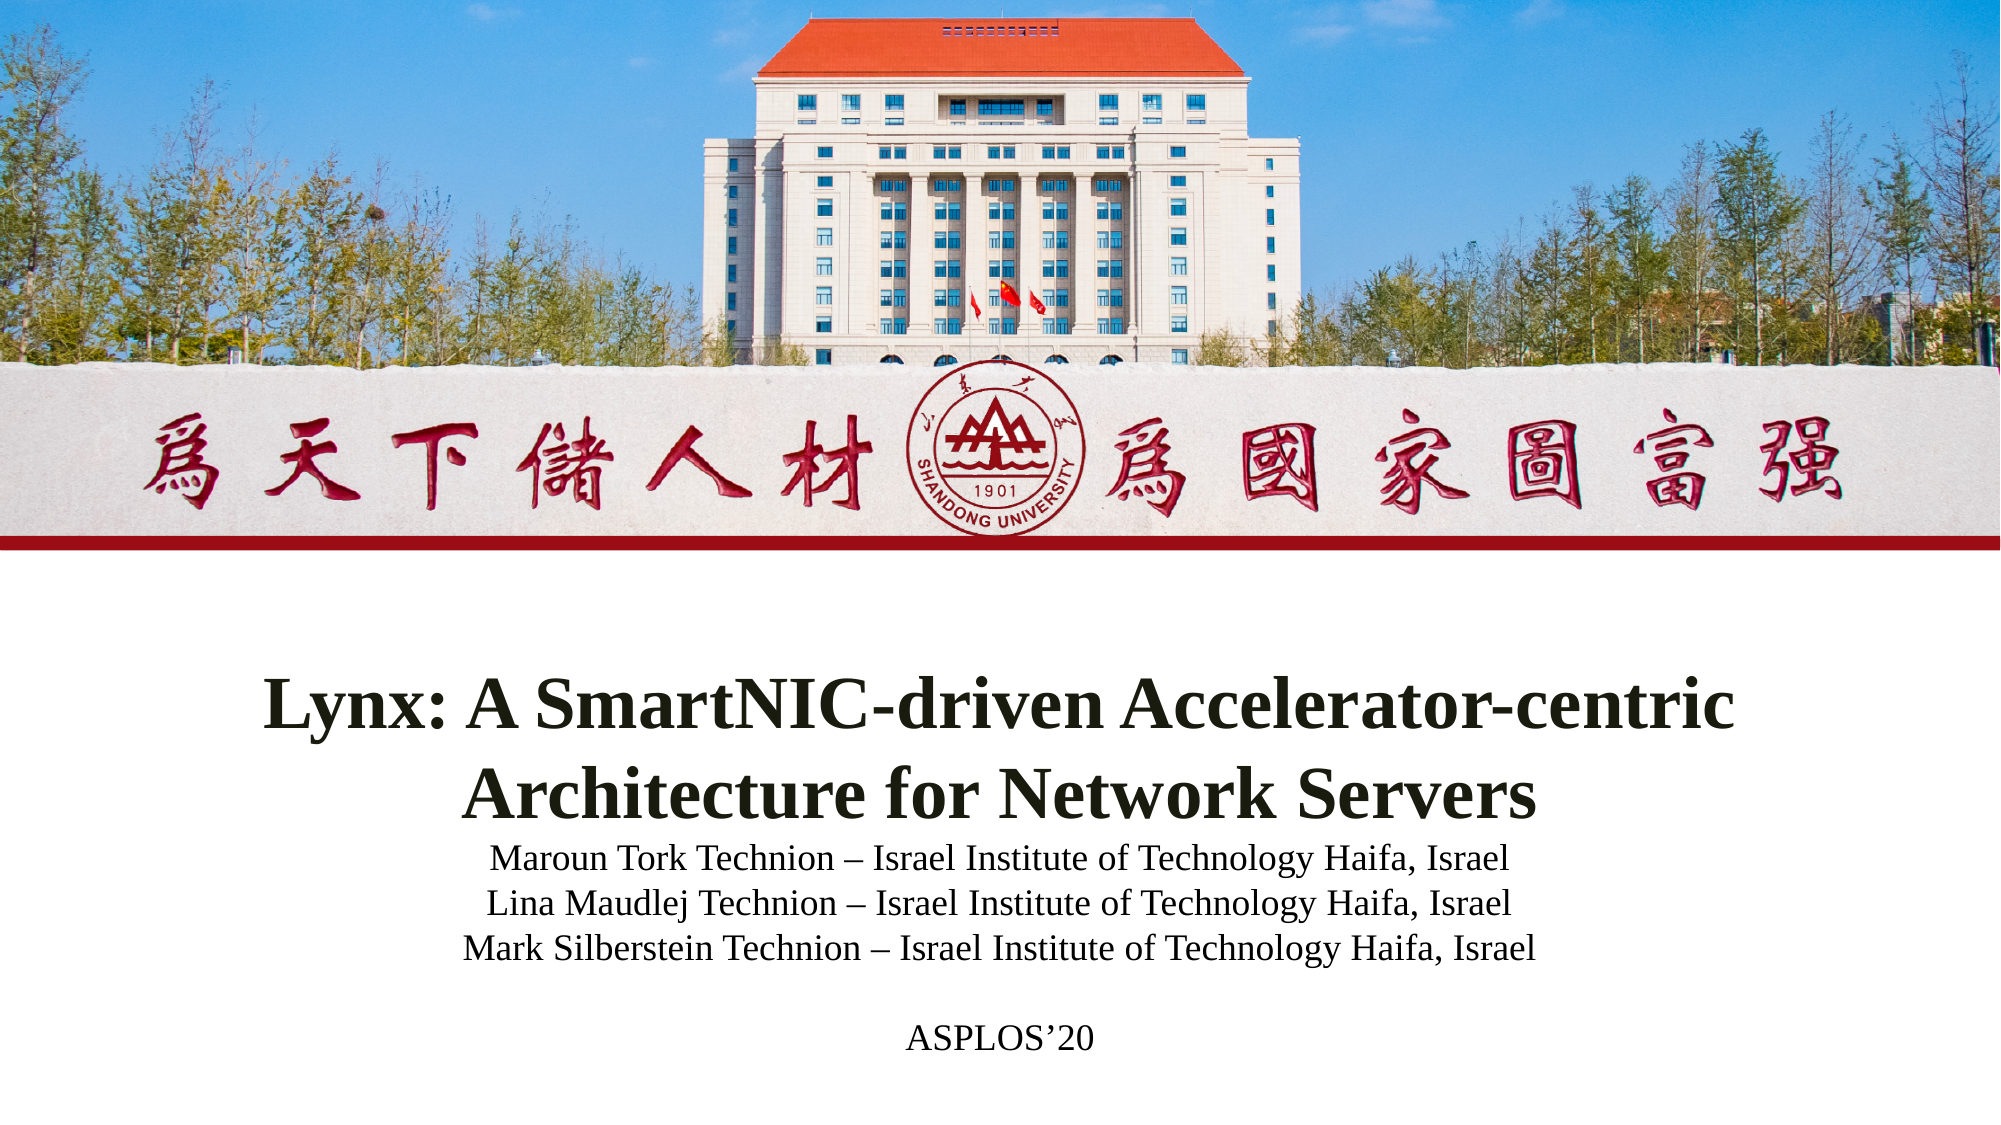

Lynx: A SmartNIC-driven Accelerator-centric
Architecture for Network Servers
Maroun Tork Technion – Israel Institute of Technology Haifa, Israel
Lina Maudlej Technion – Israel Institute of Technology Haifa, Israel
Mark Silberstein Technion – Israel Institute of Technology Haifa, Israel

ASPLOS’20